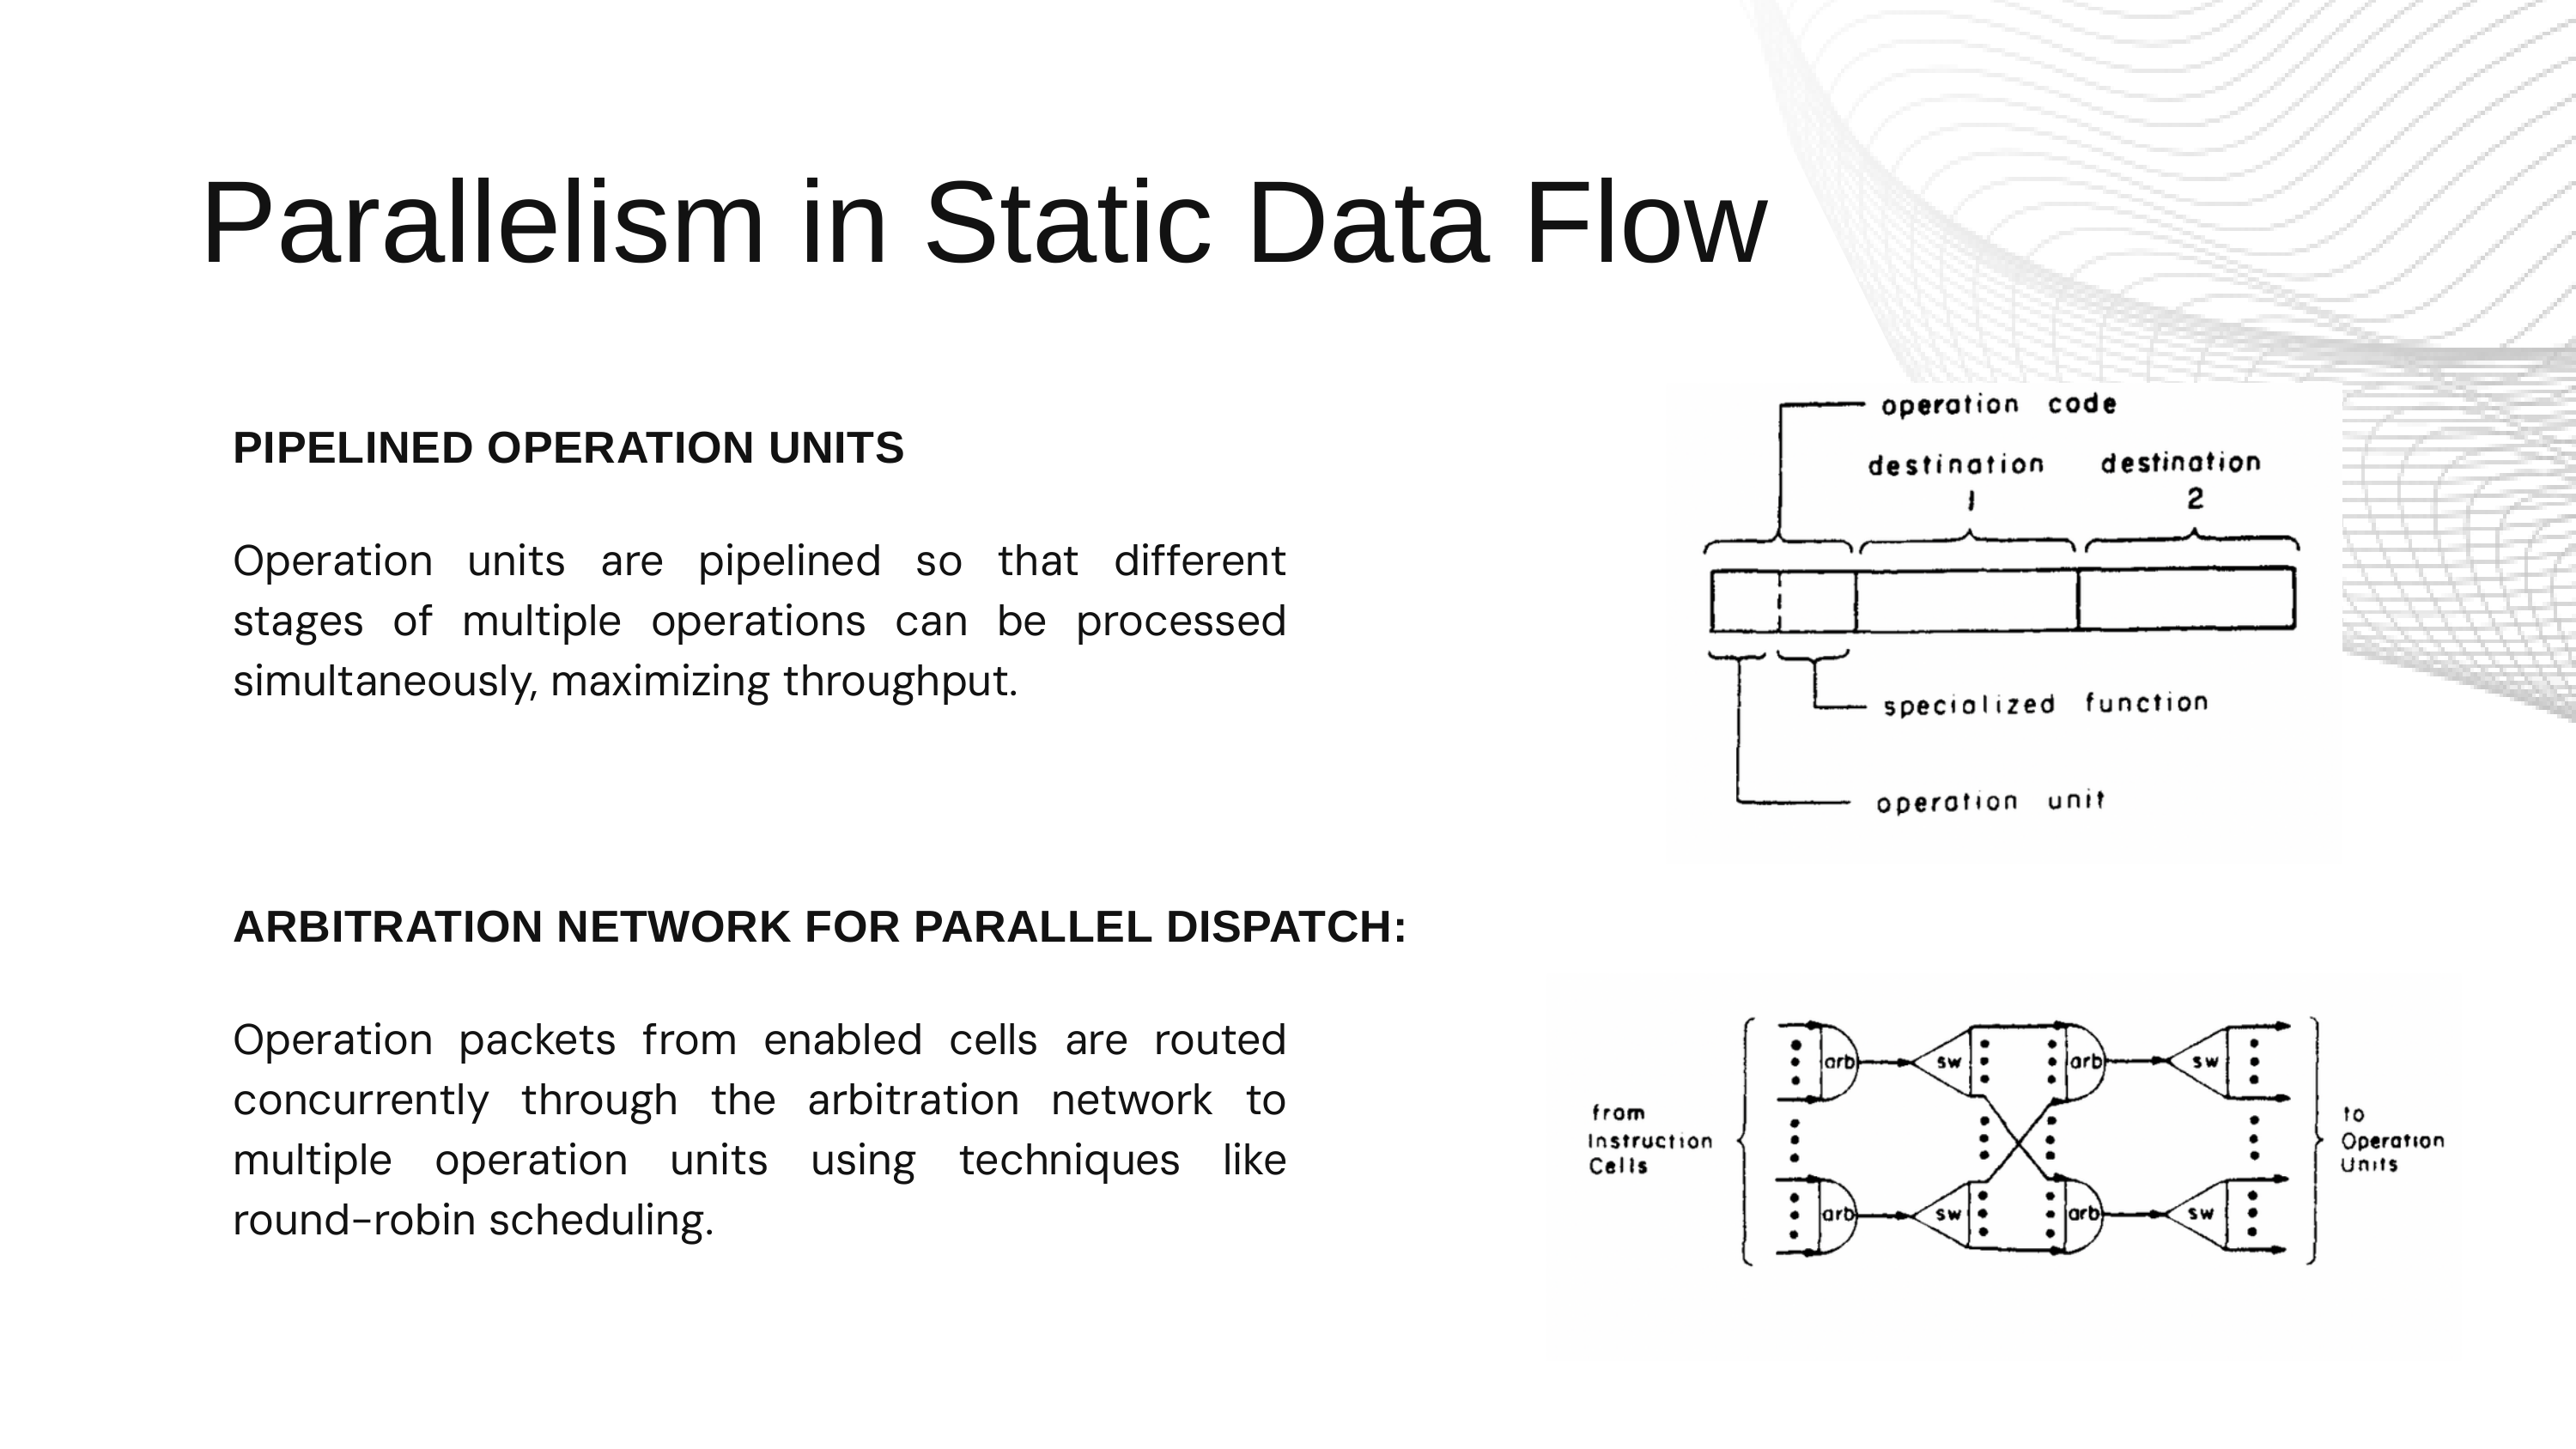

Parallelism in Static Data Flow

PIPELINED OPERATION UNITS
Operation units are pipelined so that different stages of multiple operations can be processed simultaneously, maximizing throughput.

ARBITRATION NETWORK FOR PARALLEL DISPATCH:

Operation packets from enabled cells are routed concurrently through the arbitration network to multiple operation units using techniques like round-robin scheduling.